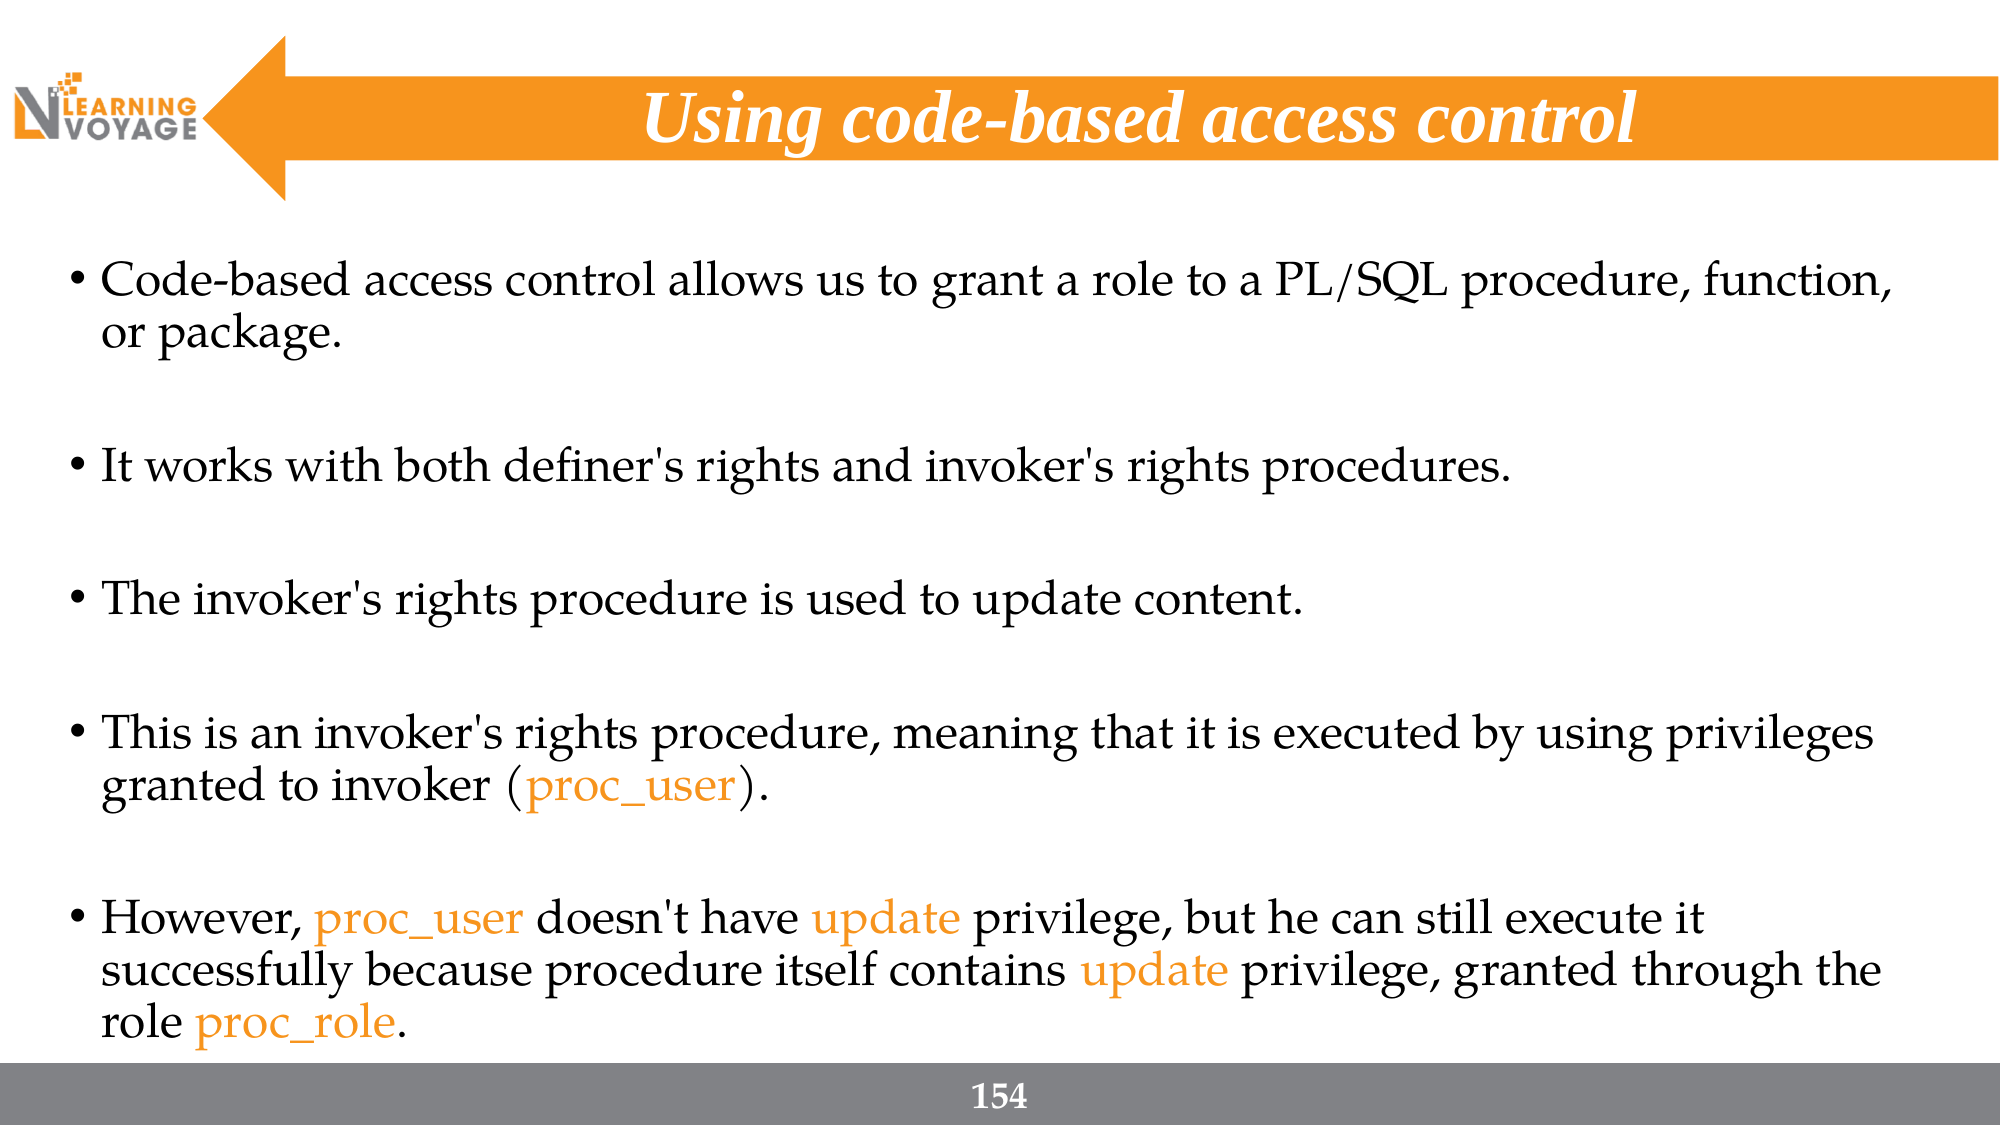

# Using code-based access control
Code-based access control allows us to grant a role to a PL/SQL procedure, function, or package.

It works with both definer's rights and invoker's rights procedures.

The invoker's rights procedure is used to update content.

This is an invoker's rights procedure, meaning that it is executed by using privileges granted to invoker (proc_user).

However, proc_user doesn't have update privilege, but he can still execute it successfully because procedure itself contains update privilege, granted through the role proc_role.
154